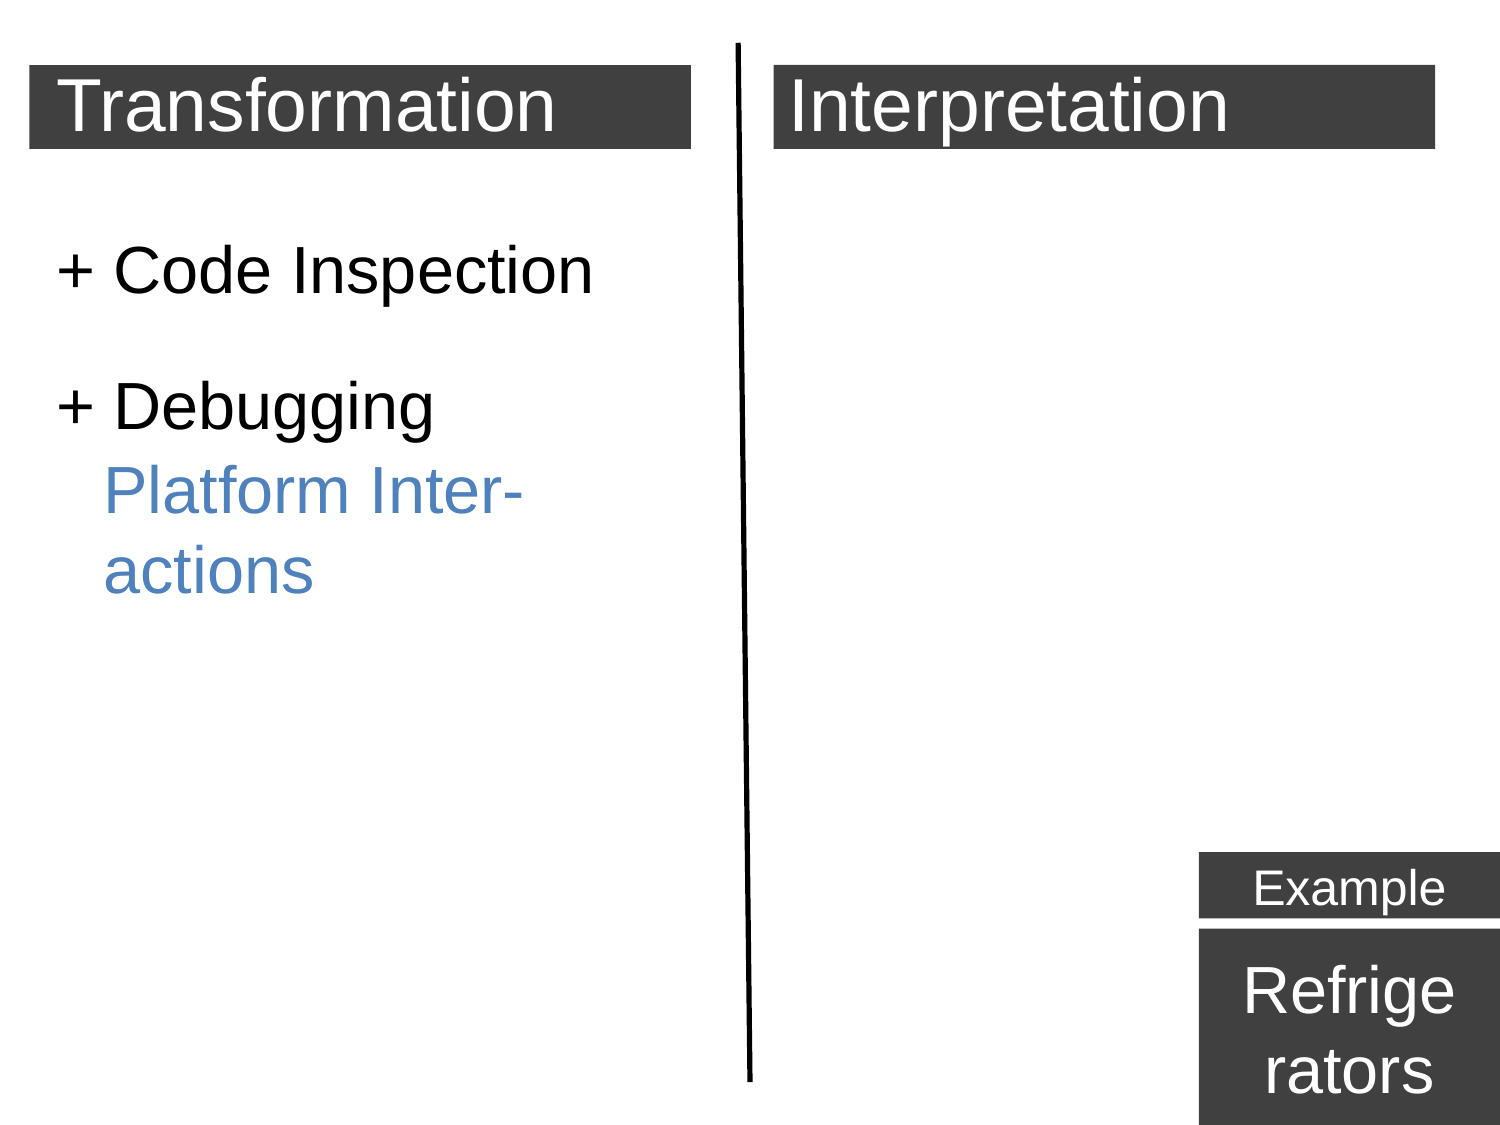

Transformation
Interpretation

+ Code Inspection
+ Debugging
Platform Inter-
actions
Example
Refrige
rators